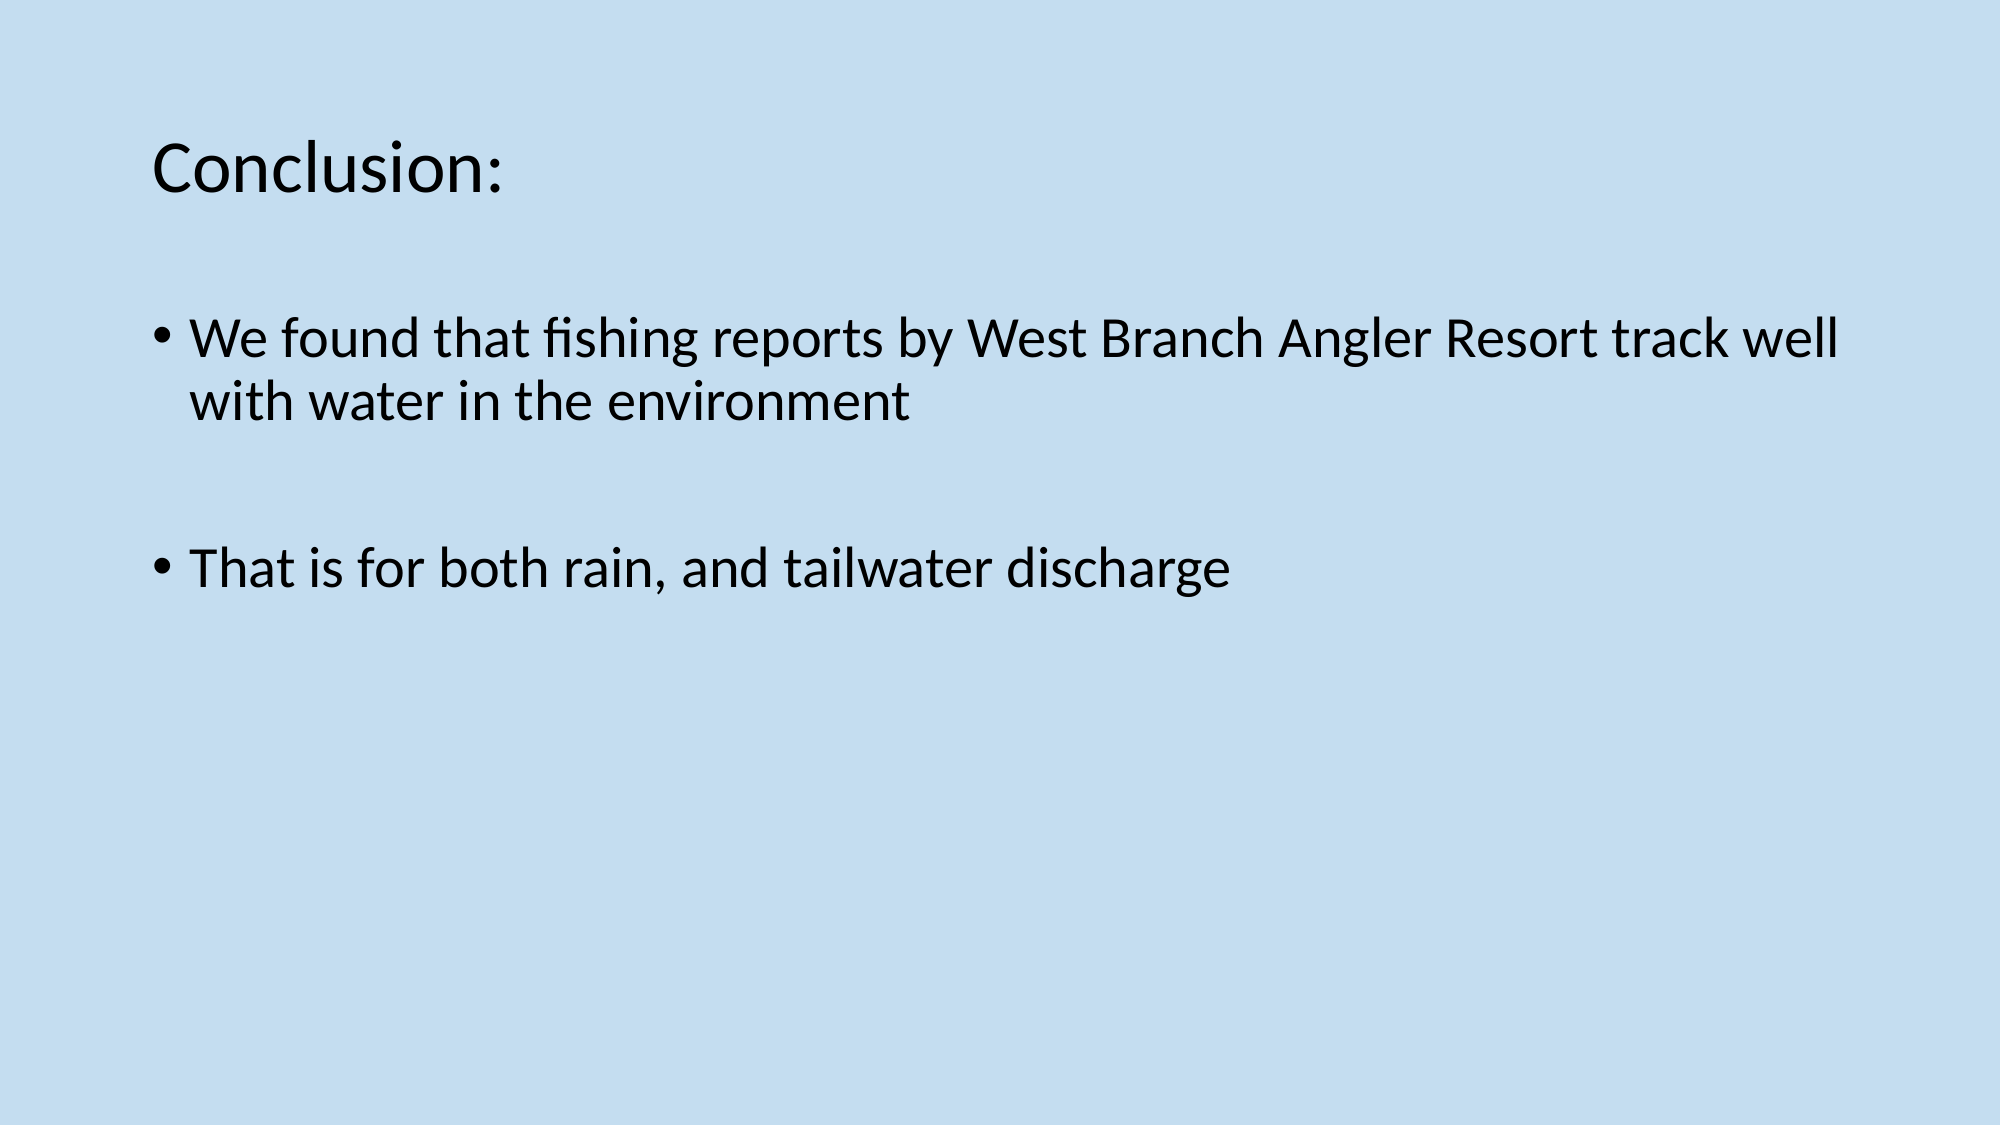

# Conclusion:
We found that fishing reports by West Branch Angler Resort track well with water in the environment

That is for both rain, and tailwater discharge